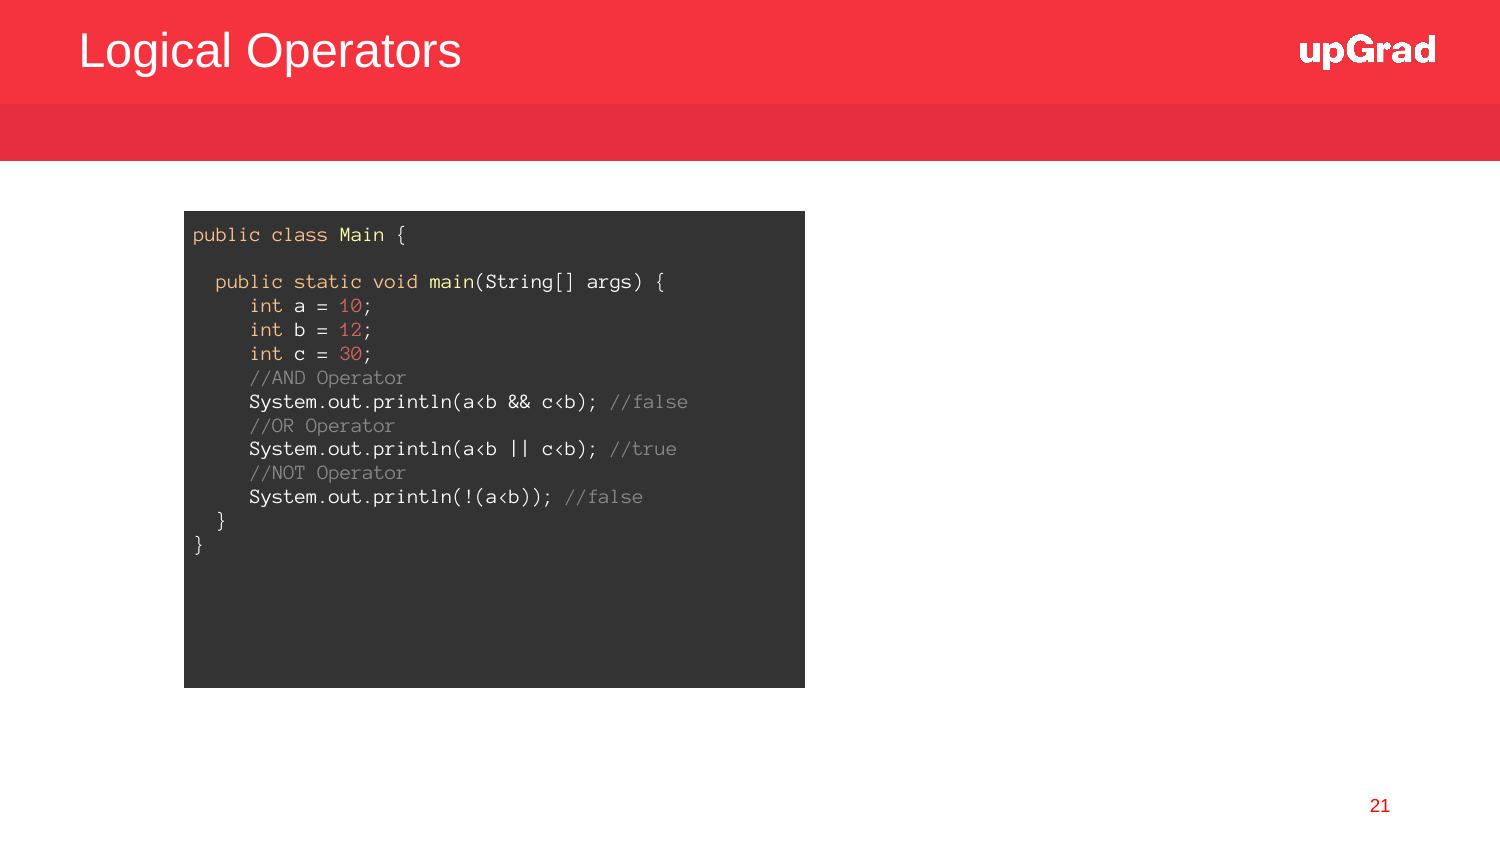

Logical Operators

| public class Main { public static void main(String[] args) { int a = 10; int b = 12; int c = 30; //AND Operator System.out.println(a<b && c<b); //false //OR Operator System.out.println(a<b || c<b); //true //NOT Operator System.out.println(!(a<b)); //false } } |
| --- |
21